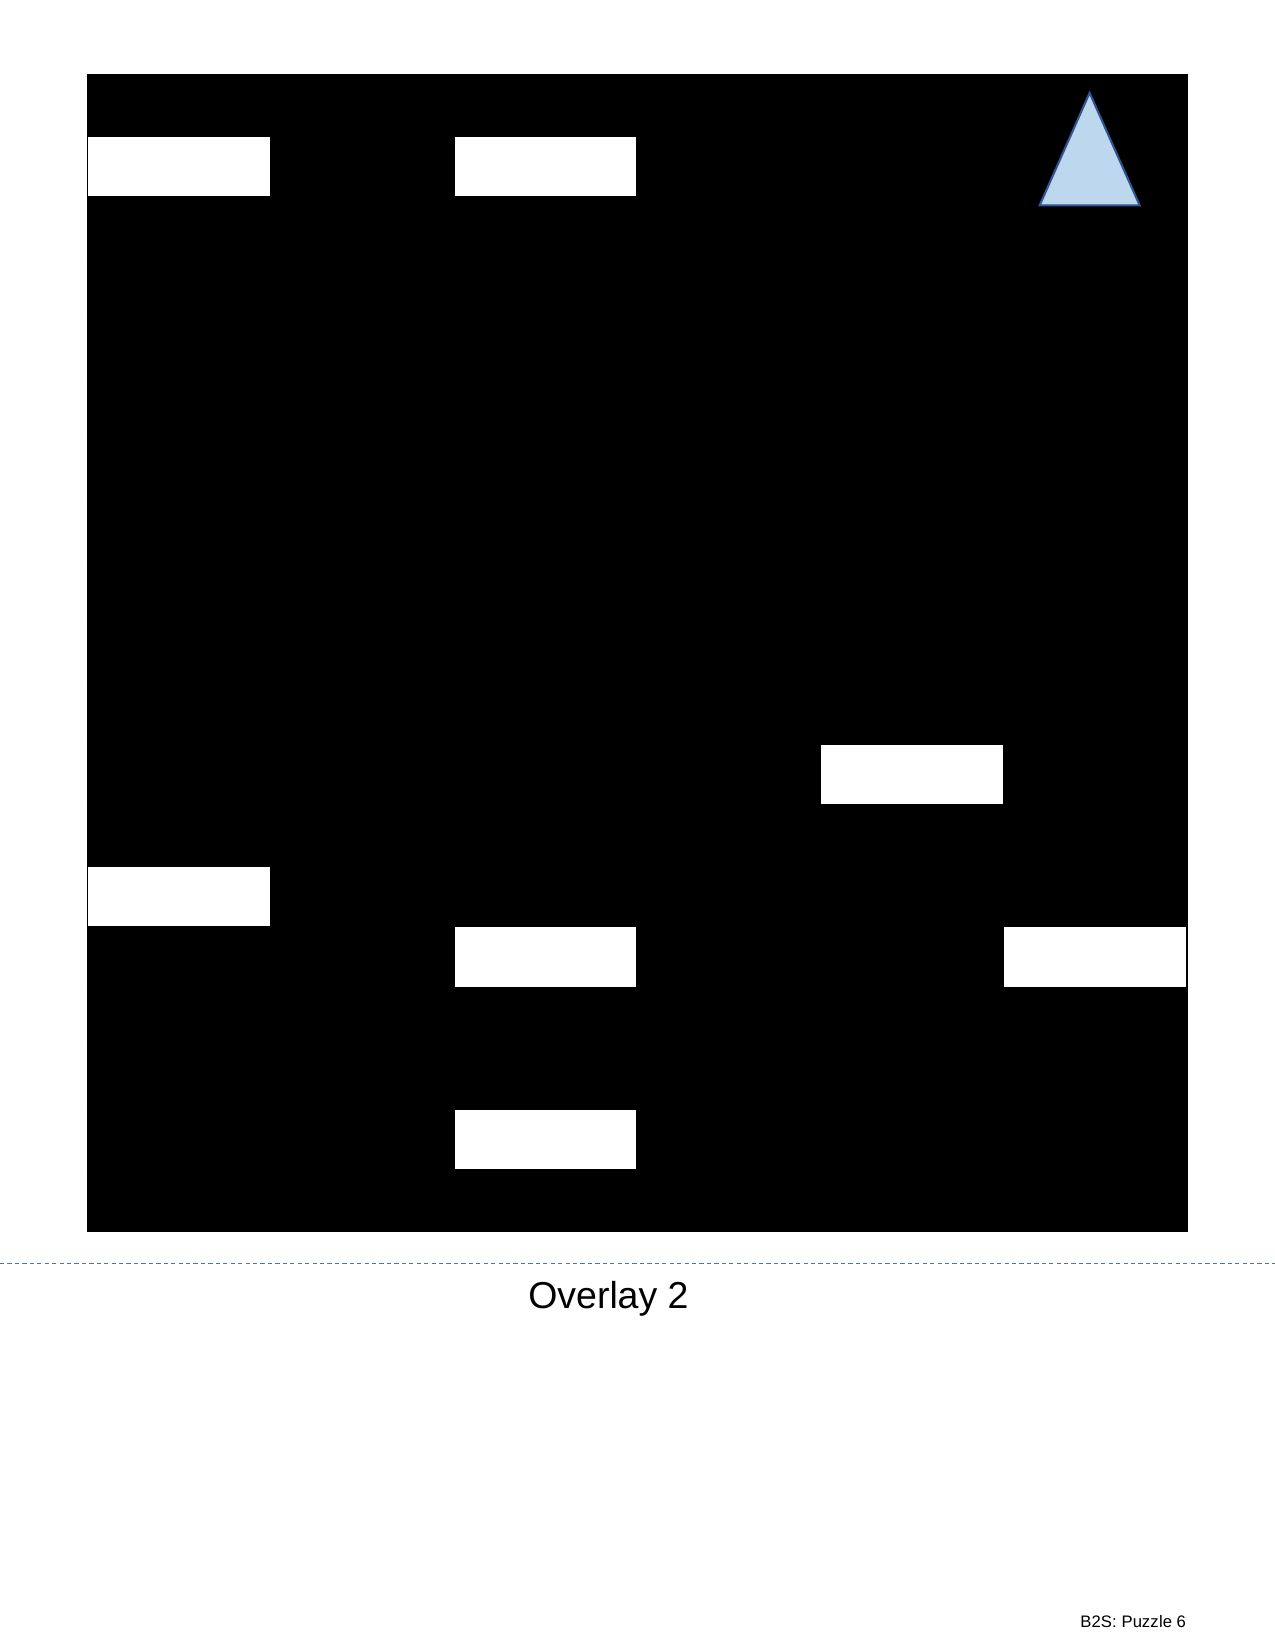

|  |  |  |  |  |  |
| --- | --- | --- | --- | --- | --- |
|  |  |  |  |  |  |
|  |  |  |  |  |  |
|  |  |  |  |  |  |
|  |  |  |  |  |  |
|  |  |  |  |  |  |
|  |  |  |  |  |  |
|  |  |  |  |  |  |
|  |  |  |  |  |  |
|  |  |  |  |  |  |
|  |  |  |  |  |  |
|  |  |  |  |  |  |
|  |  |  |  |  |  |
|  |  |  |  |  |  |
|  |  |  |  |  |  |
|  |  |  |  |  |  |
| THE |  |  |  |  |  |
|  |  |  |  |  |  |
|  |  |  |  |  |  |
#

Overlay 2
B2S: Puzzle 6